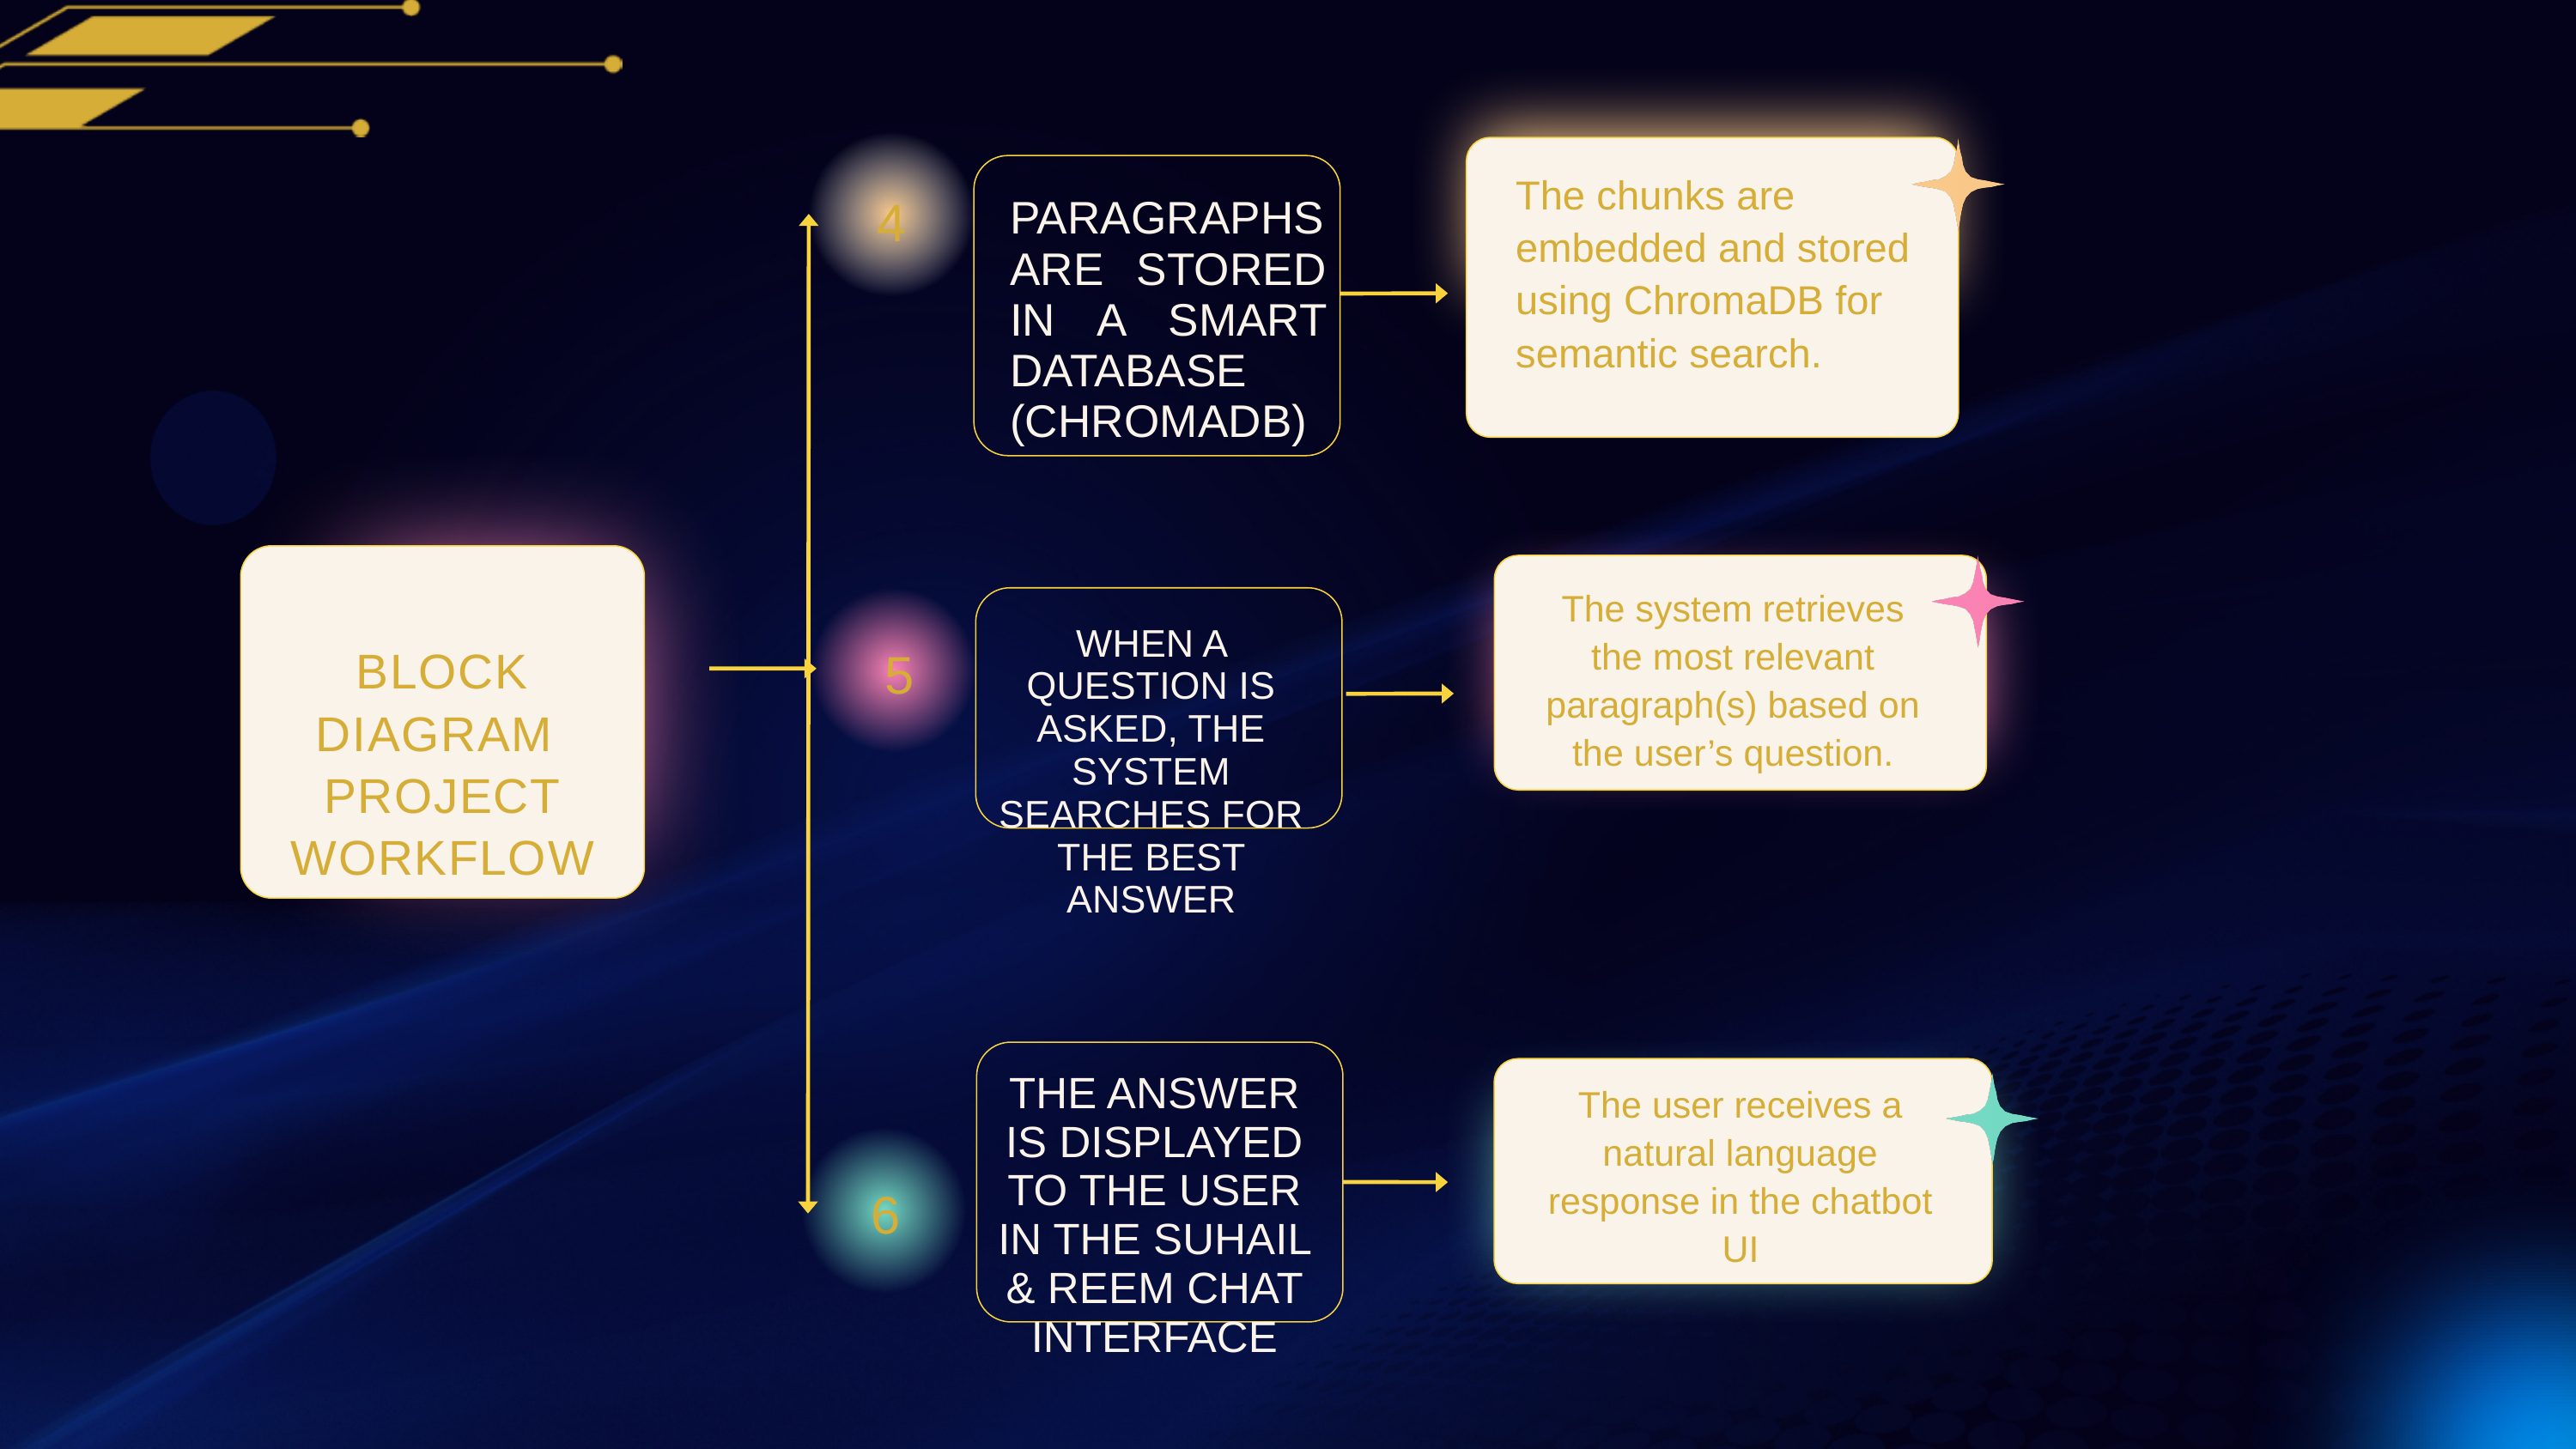

The chunks are embedded and stored using ChromaDB for semantic search.

PARAGRAPHS ARE STORED IN A SMART DATABASE (CHROMADB)
4

The system retrieves the most relevant paragraph(s) based on the user’s question.

5

WHEN A QUESTION IS ASKED, THE SYSTEM SEARCHES FOR THE BEST ANSWER
BLOCK DIAGRAM  PROJECT WORKFLOW

THE ANSWER IS DISPLAYED TO THE USER IN THE SUHAIL & REEM CHAT INTERFACE

The user receives a natural language response in the chatbot UI

6